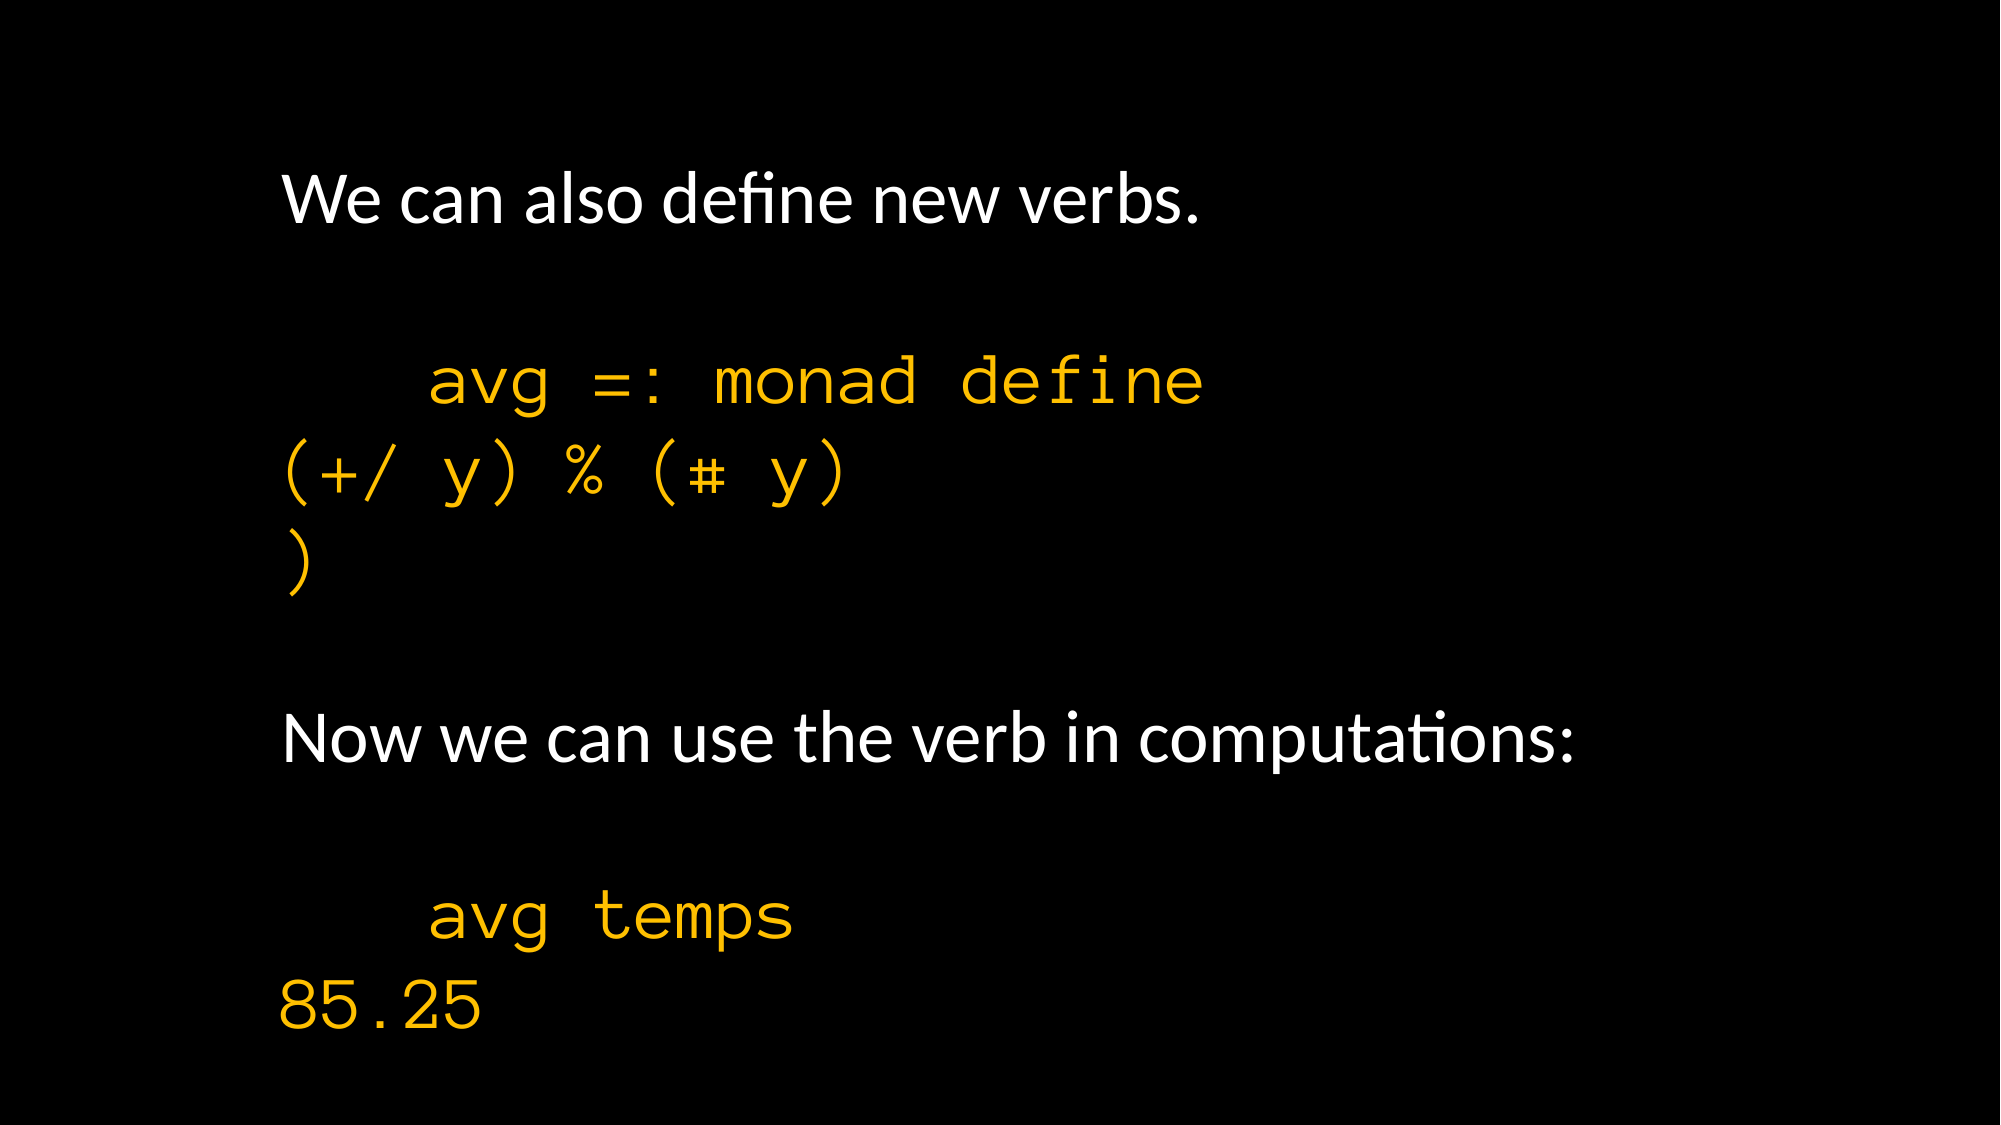

We can also define new verbs.
	avg =: monad define
(+/ y) % (# y)
)
Now we can use the verb in computations:
	avg temps
85.25